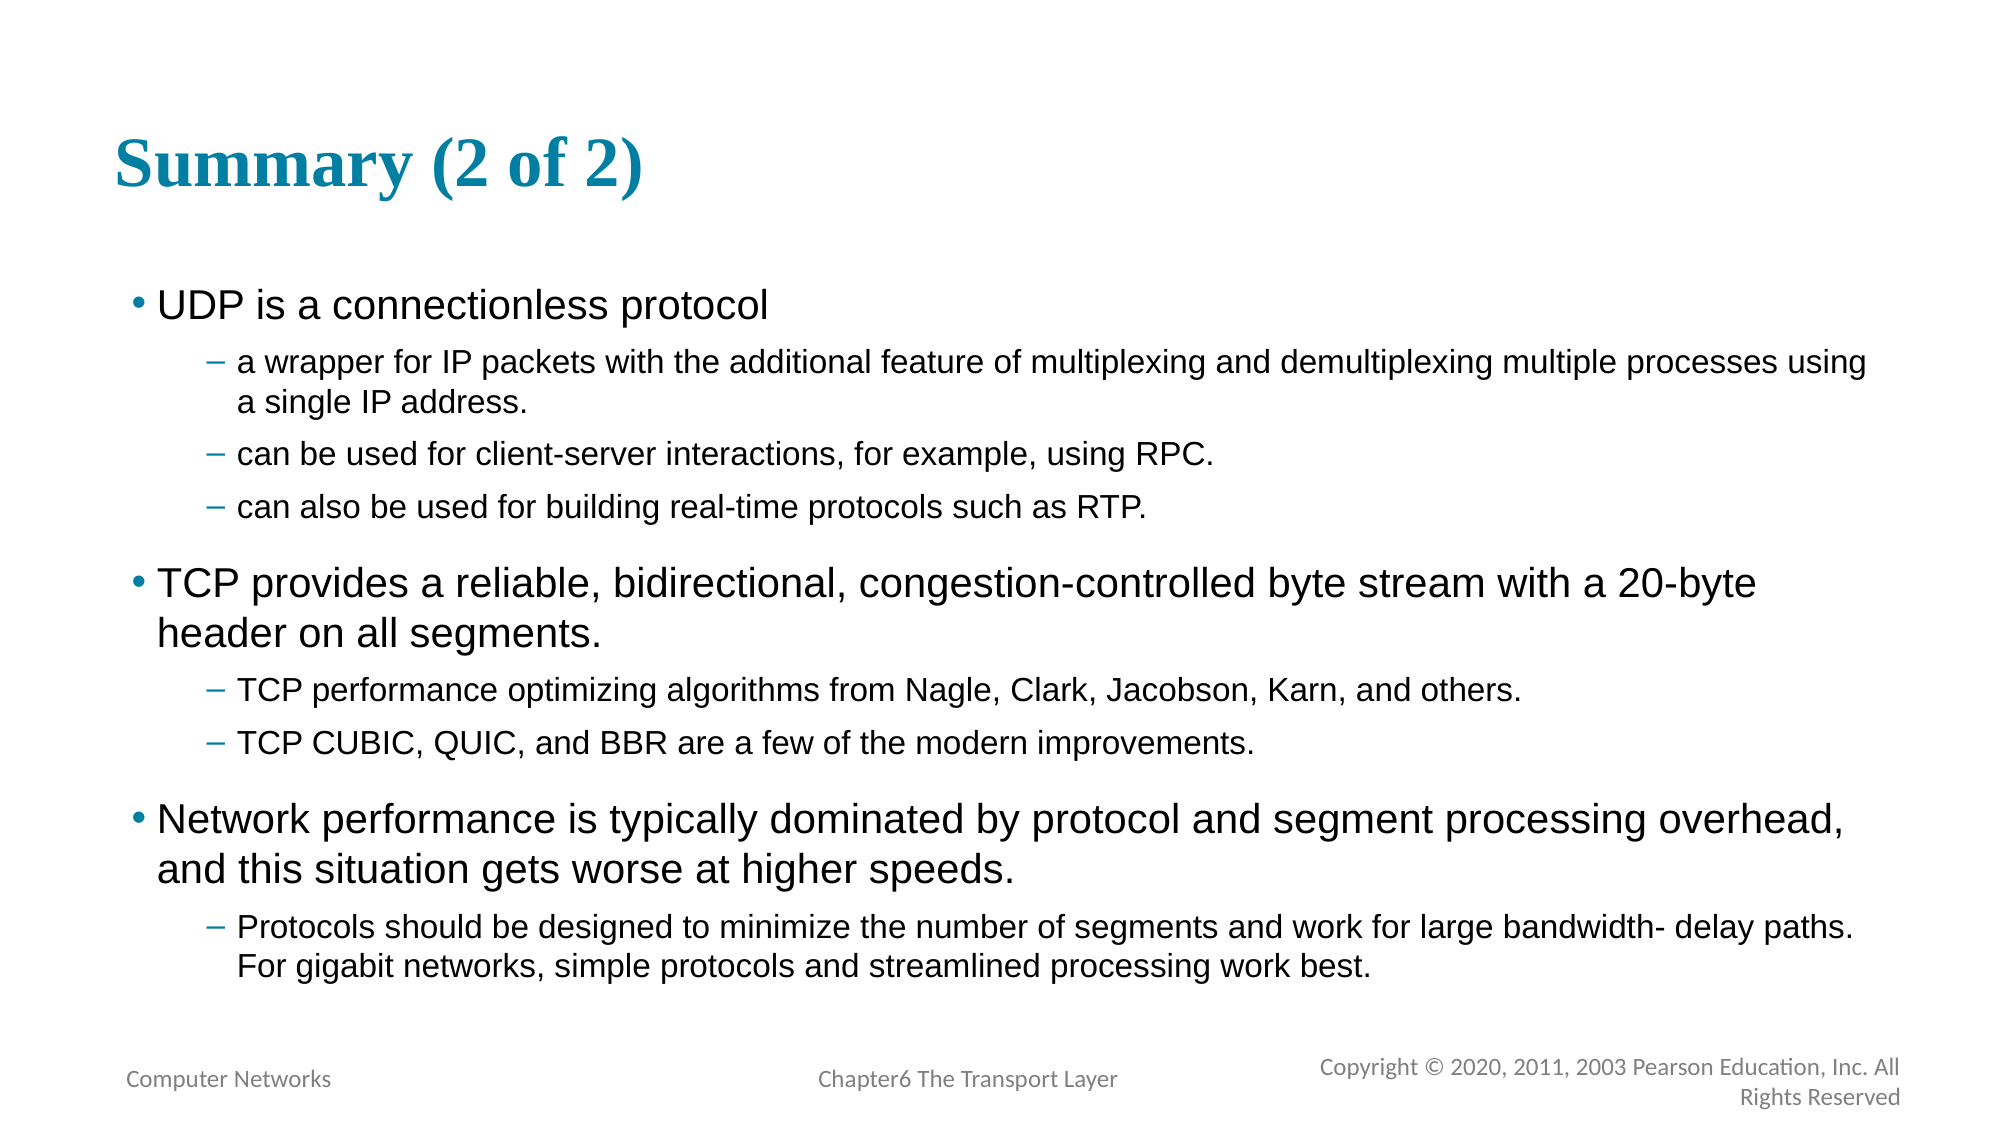

# Summary (2 of 2)
UDP is a connectionless protocol
a wrapper for IP packets with the additional feature of multiplexing and demultiplexing multiple processes using a single IP address.
can be used for client-server interactions, for example, using RPC.
can also be used for building real-time protocols such as RTP.
TCP provides a reliable, bidirectional, congestion-controlled byte stream with a 20-byte header on all segments.
TCP performance optimizing algorithms from Nagle, Clark, Jacobson, Karn, and others.
TCP CUBIC, QUIC, and BBR are a few of the modern improvements.
Network performance is typically dominated by protocol and segment processing overhead, and this situation gets worse at higher speeds.
Protocols should be designed to minimize the number of segments and work for large bandwidth- delay paths. For gigabit networks, simple protocols and streamlined processing work best.